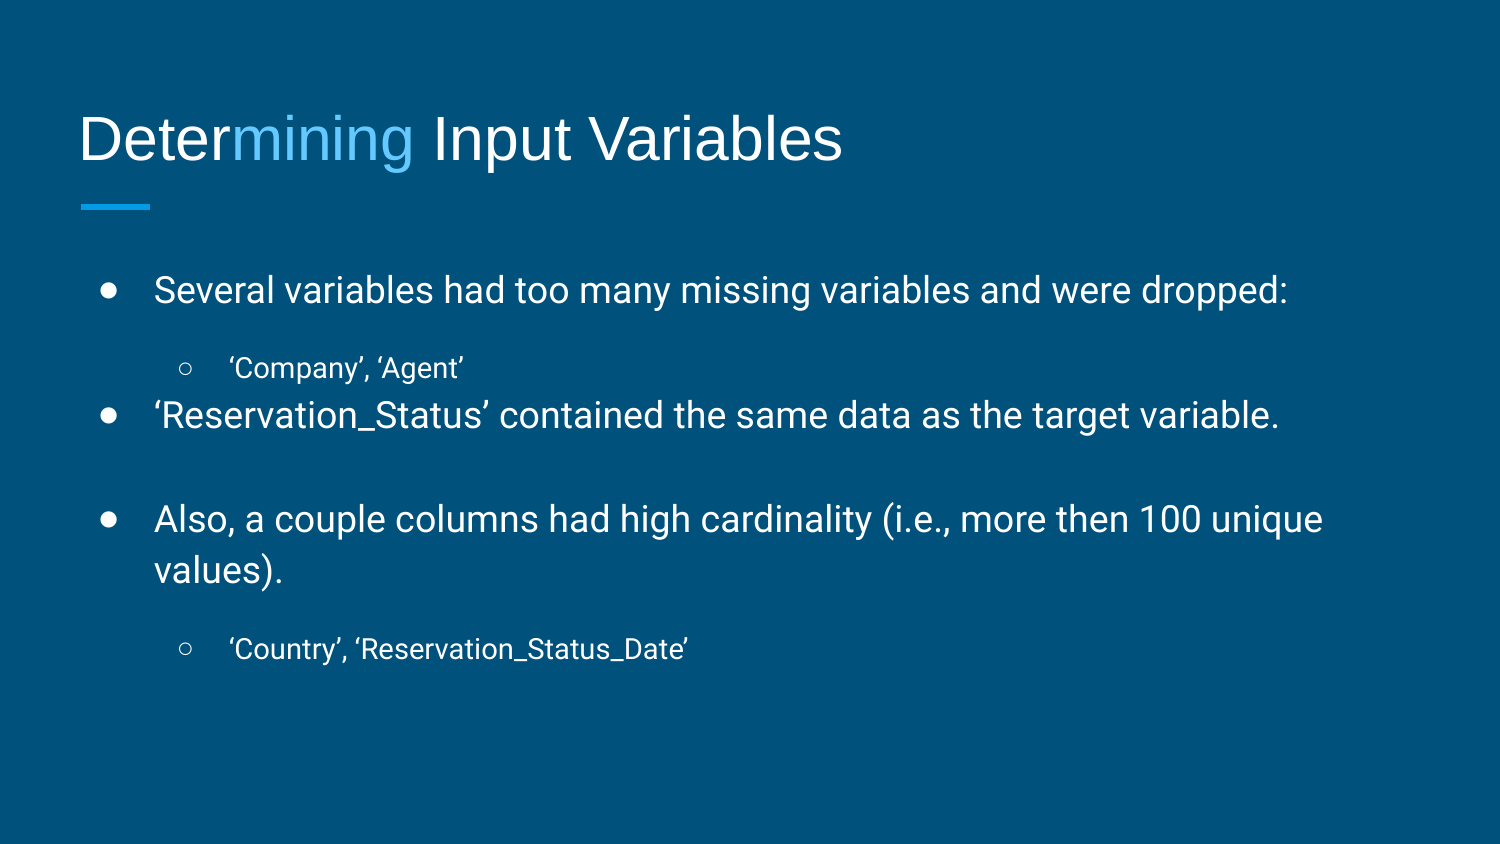

# Determining Input Variables
Several variables had too many missing variables and were dropped:
‘Company’, ‘Agent’
‘Reservation_Status’ contained the same data as the target variable.

Also, a couple columns had high cardinality (i.e., more then 100 unique values).
‘Country’, ‘Reservation_Status_Date’